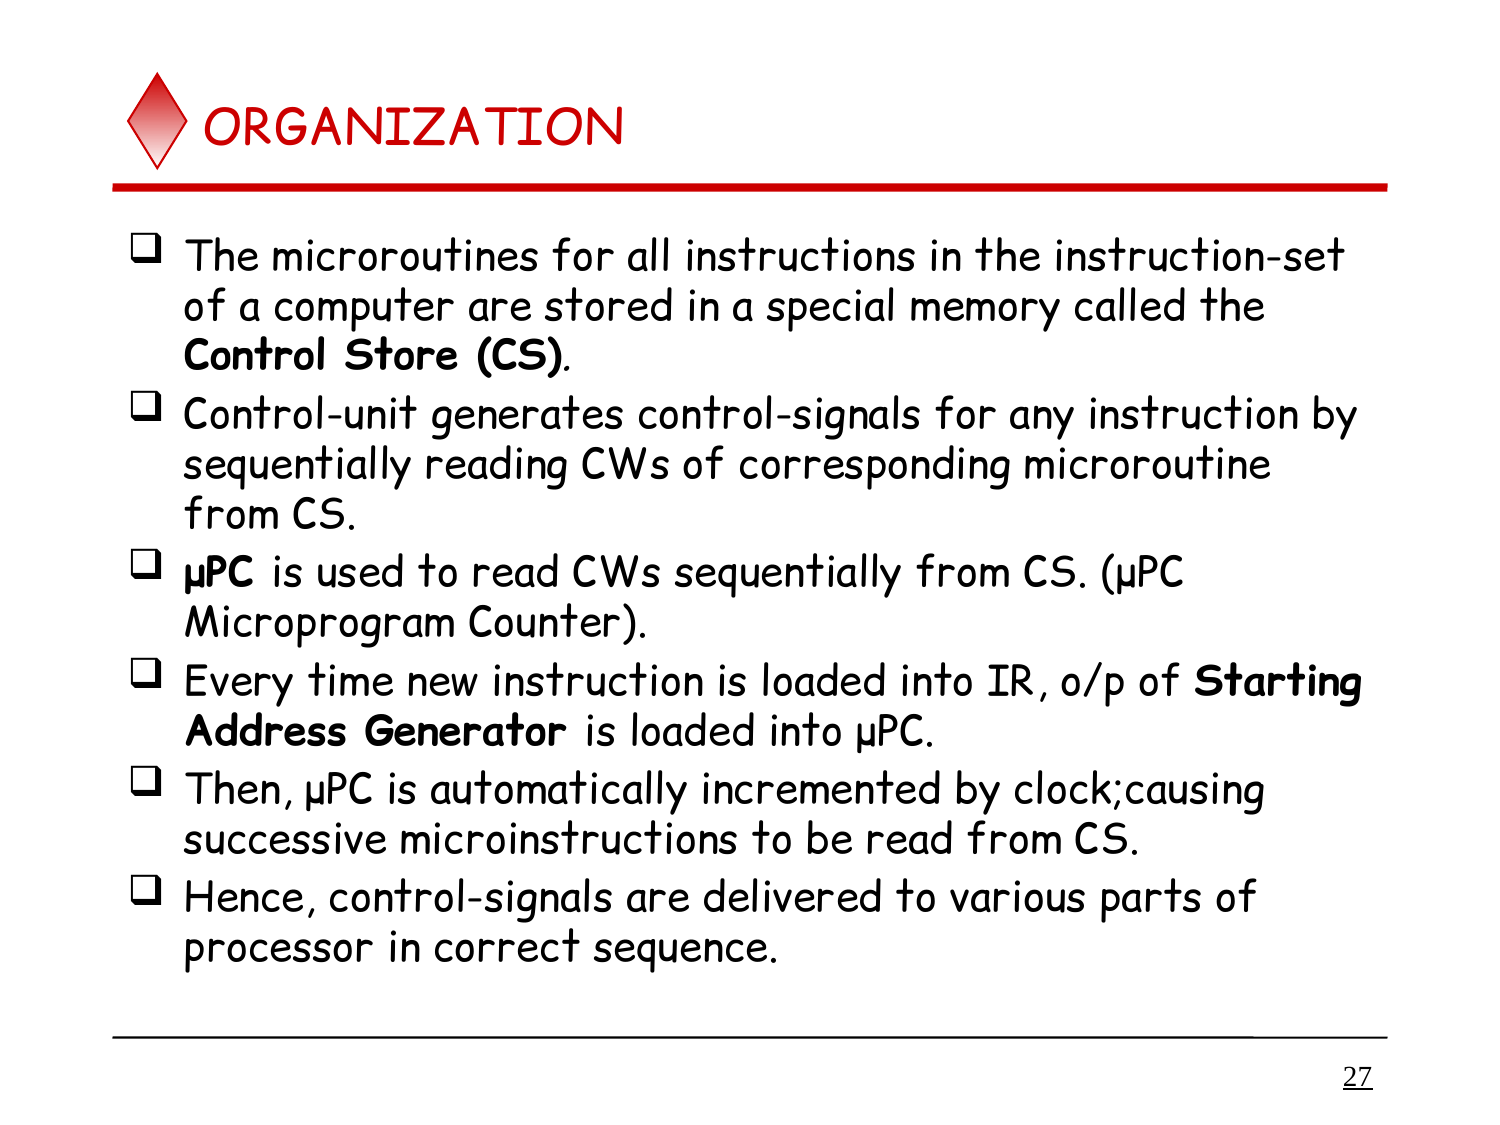

# ORGANIZATION
The microroutines for all instructions in the instruction-set of a computer are stored in a special memory called the Control Store (CS).
Control-unit generates control-signals for any instruction by sequentially reading CWs of corresponding microroutine from CS.
μPC is used to read CWs sequentially from CS. (μPC Microprogram Counter).
Every time new instruction is loaded into IR, o/p of Starting Address Generator is loaded into μPC.
Then, μPC is automatically incremented by clock;causing successive microinstructions to be read from CS.
Hence, control-signals are delivered to various parts of processor in correct sequence.
27